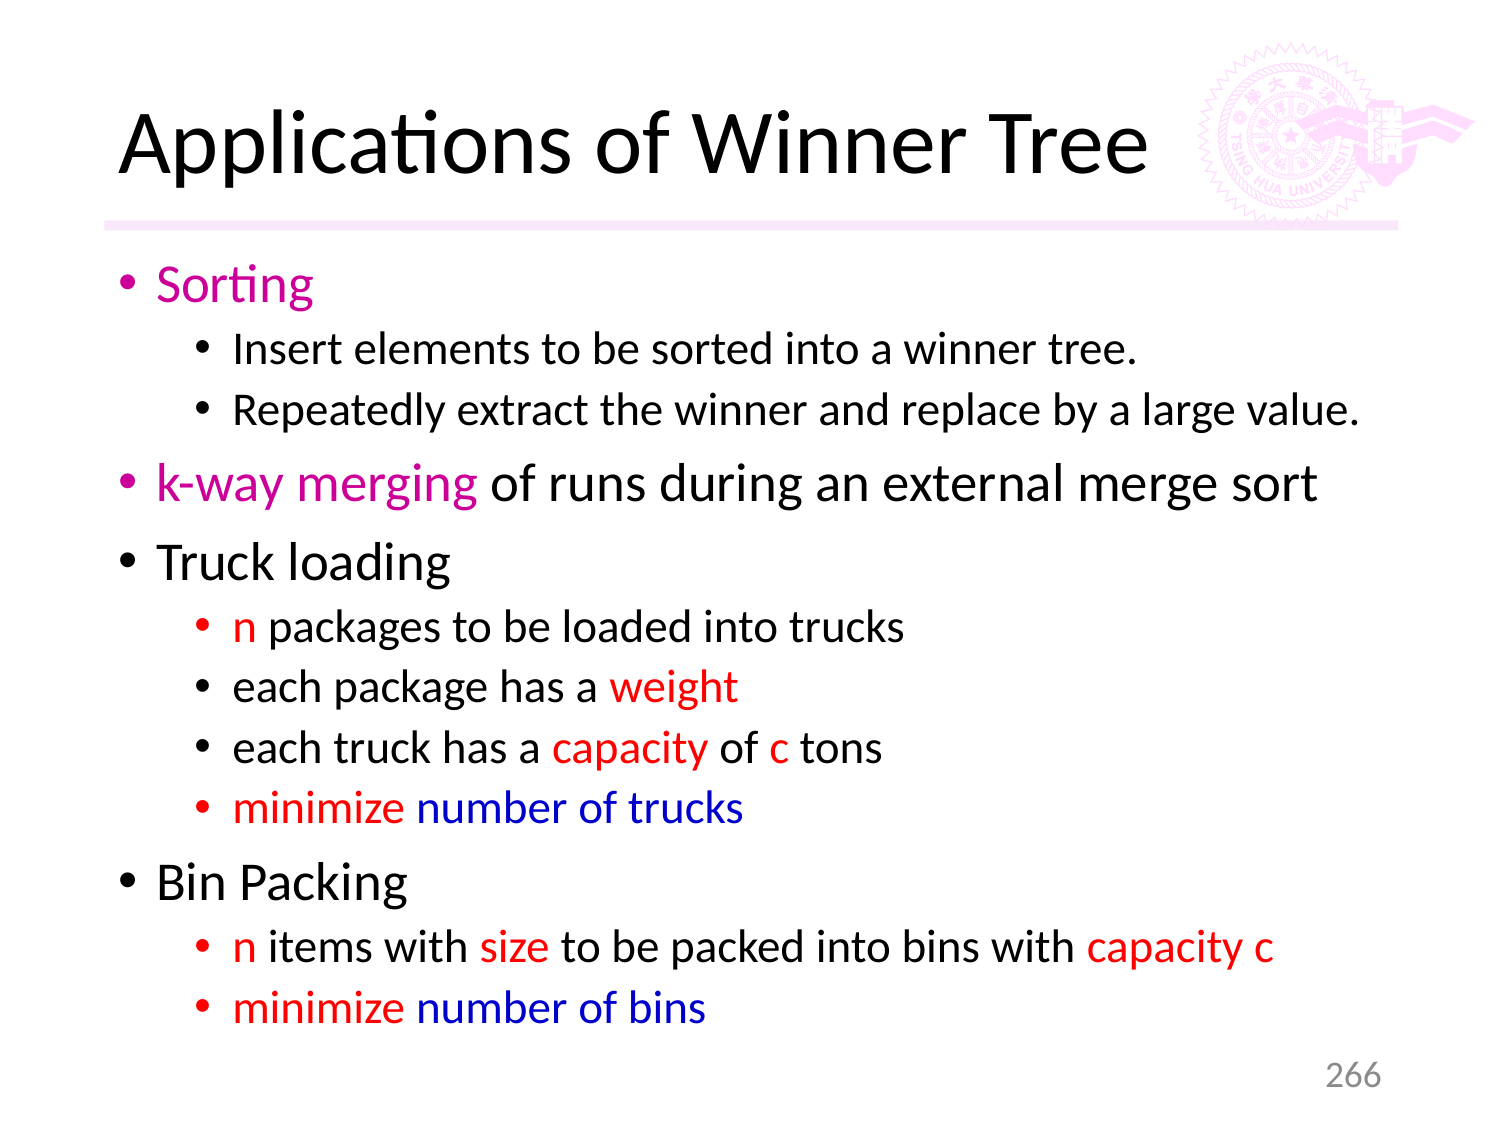

# Applications of Winner Tree
Sorting
Insert elements to be sorted into a winner tree.
Repeatedly extract the winner and replace by a large value.
k-way merging of runs during an external merge sort
Truck loading
n packages to be loaded into trucks
each package has a weight
each truck has a capacity of c tons
minimize number of trucks
Bin Packing
n items with size to be packed into bins with capacity c
minimize number of bins

266